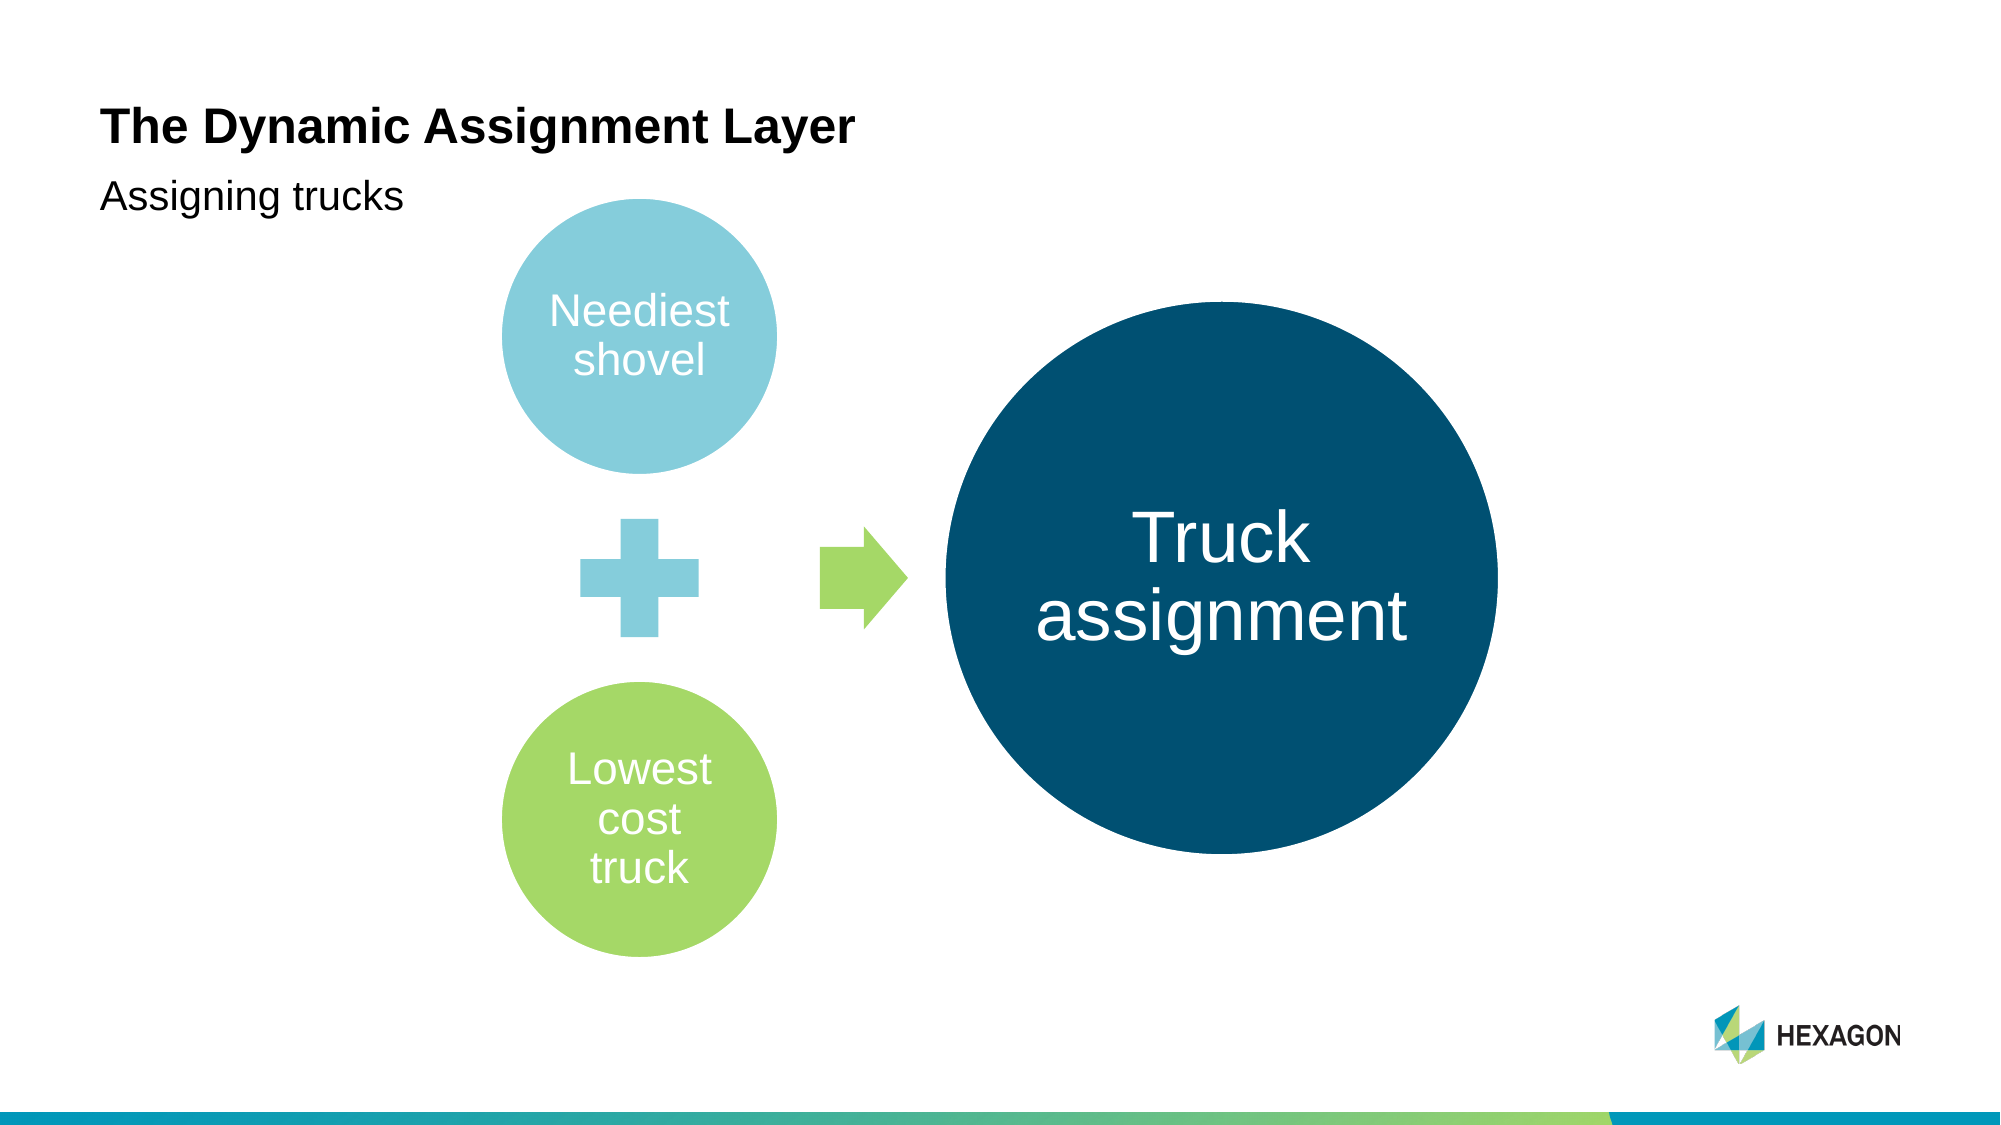

# The Dynamic Assignment Layer
Assigning trucks
Neediest shovel

Lowest cost truck

Truck assignment